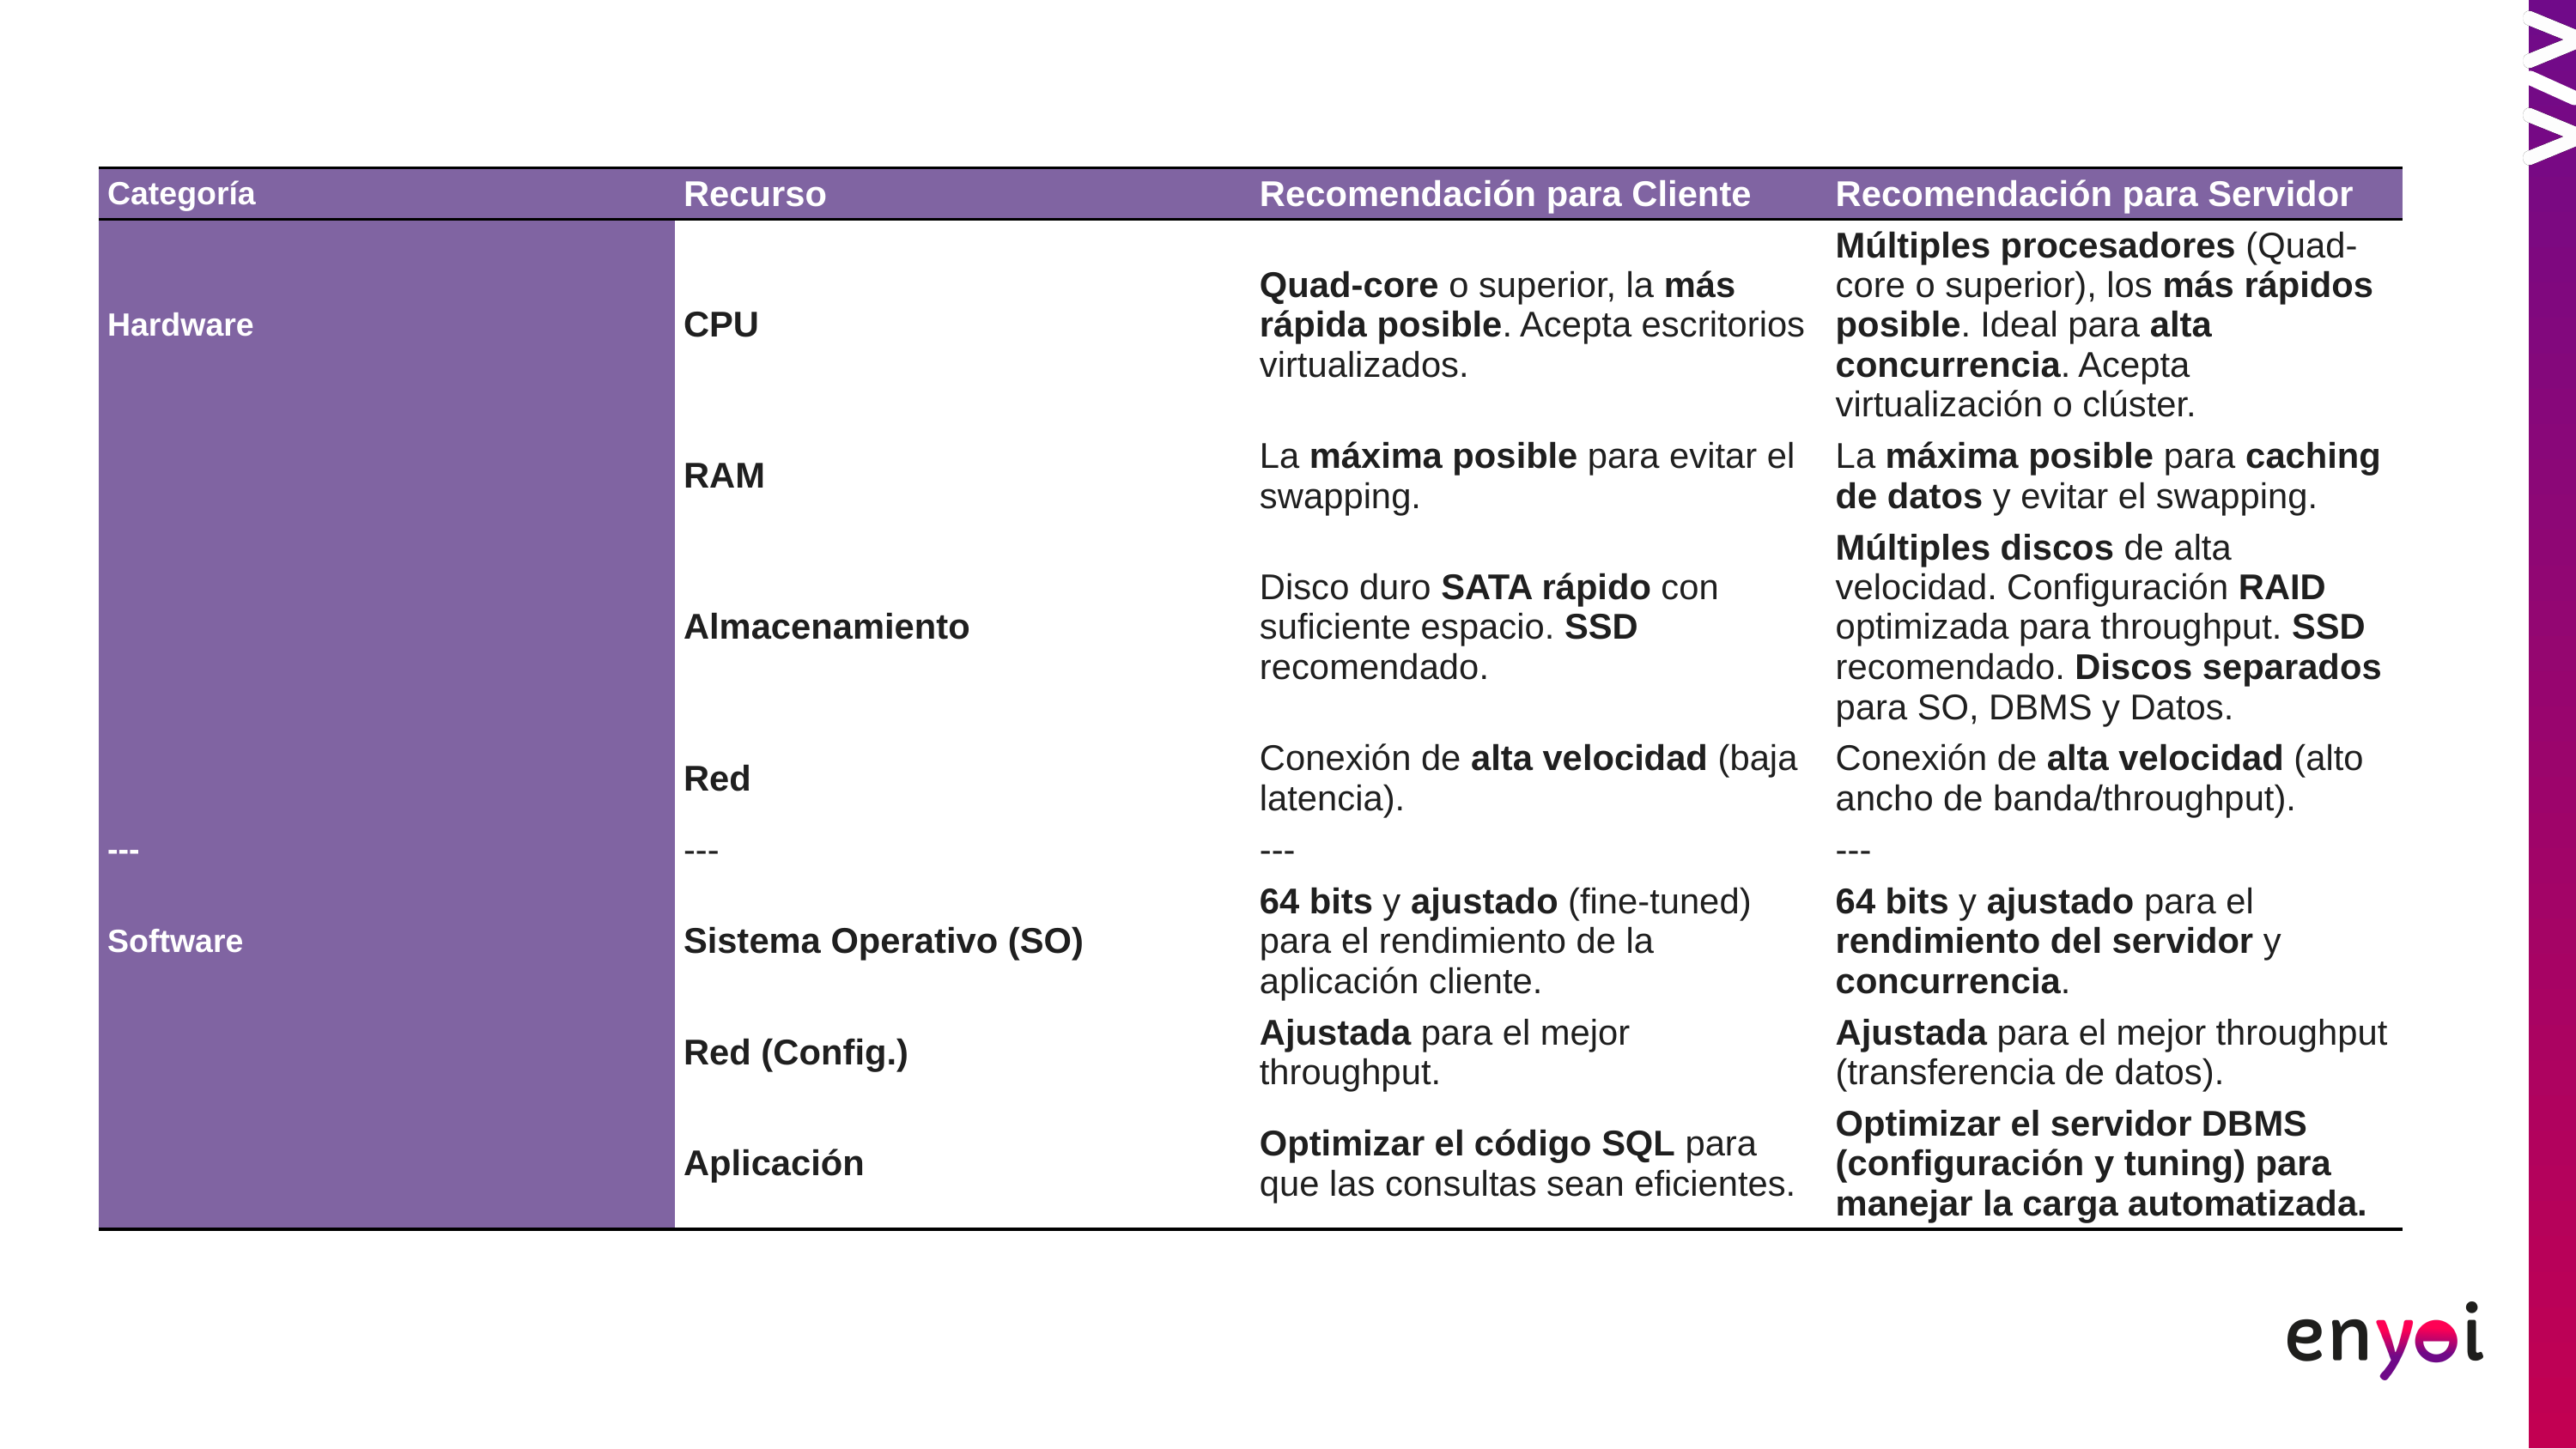

| Categoría | Recurso | Recomendación para Cliente | Recomendación para Servidor |
| --- | --- | --- | --- |
| Hardware | CPU | Quad-core o superior, la más rápida posible. Acepta escritorios virtualizados. | Múltiples procesadores (Quad-core o superior), los más rápidos posible. Ideal para alta concurrencia. Acepta virtualización o clúster. |
|  | RAM | La máxima posible para evitar el swapping. | La máxima posible para caching de datos y evitar el swapping. |
|  | Almacenamiento | Disco duro SATA rápido con suficiente espacio. SSD recomendado. | Múltiples discos de alta velocidad. Configuración RAID optimizada para throughput. SSD recomendado. Discos separados para SO, DBMS y Datos. |
|  | Red | Conexión de alta velocidad (baja latencia). | Conexión de alta velocidad (alto ancho de banda/throughput). |
| --- | --- | --- | --- |
| Software | Sistema Operativo (SO) | 64 bits y ajustado (fine-tuned) para el rendimiento de la aplicación cliente. | 64 bits y ajustado para el rendimiento del servidor y concurrencia. |
|  | Red (Config.) | Ajustada para el mejor throughput. | Ajustada para el mejor throughput (transferencia de datos). |
|  | Aplicación | Optimizar el código SQL para que las consultas sean eficientes. | Optimizar el servidor DBMS (configuración y tuning) para manejar la carga automatizada. |